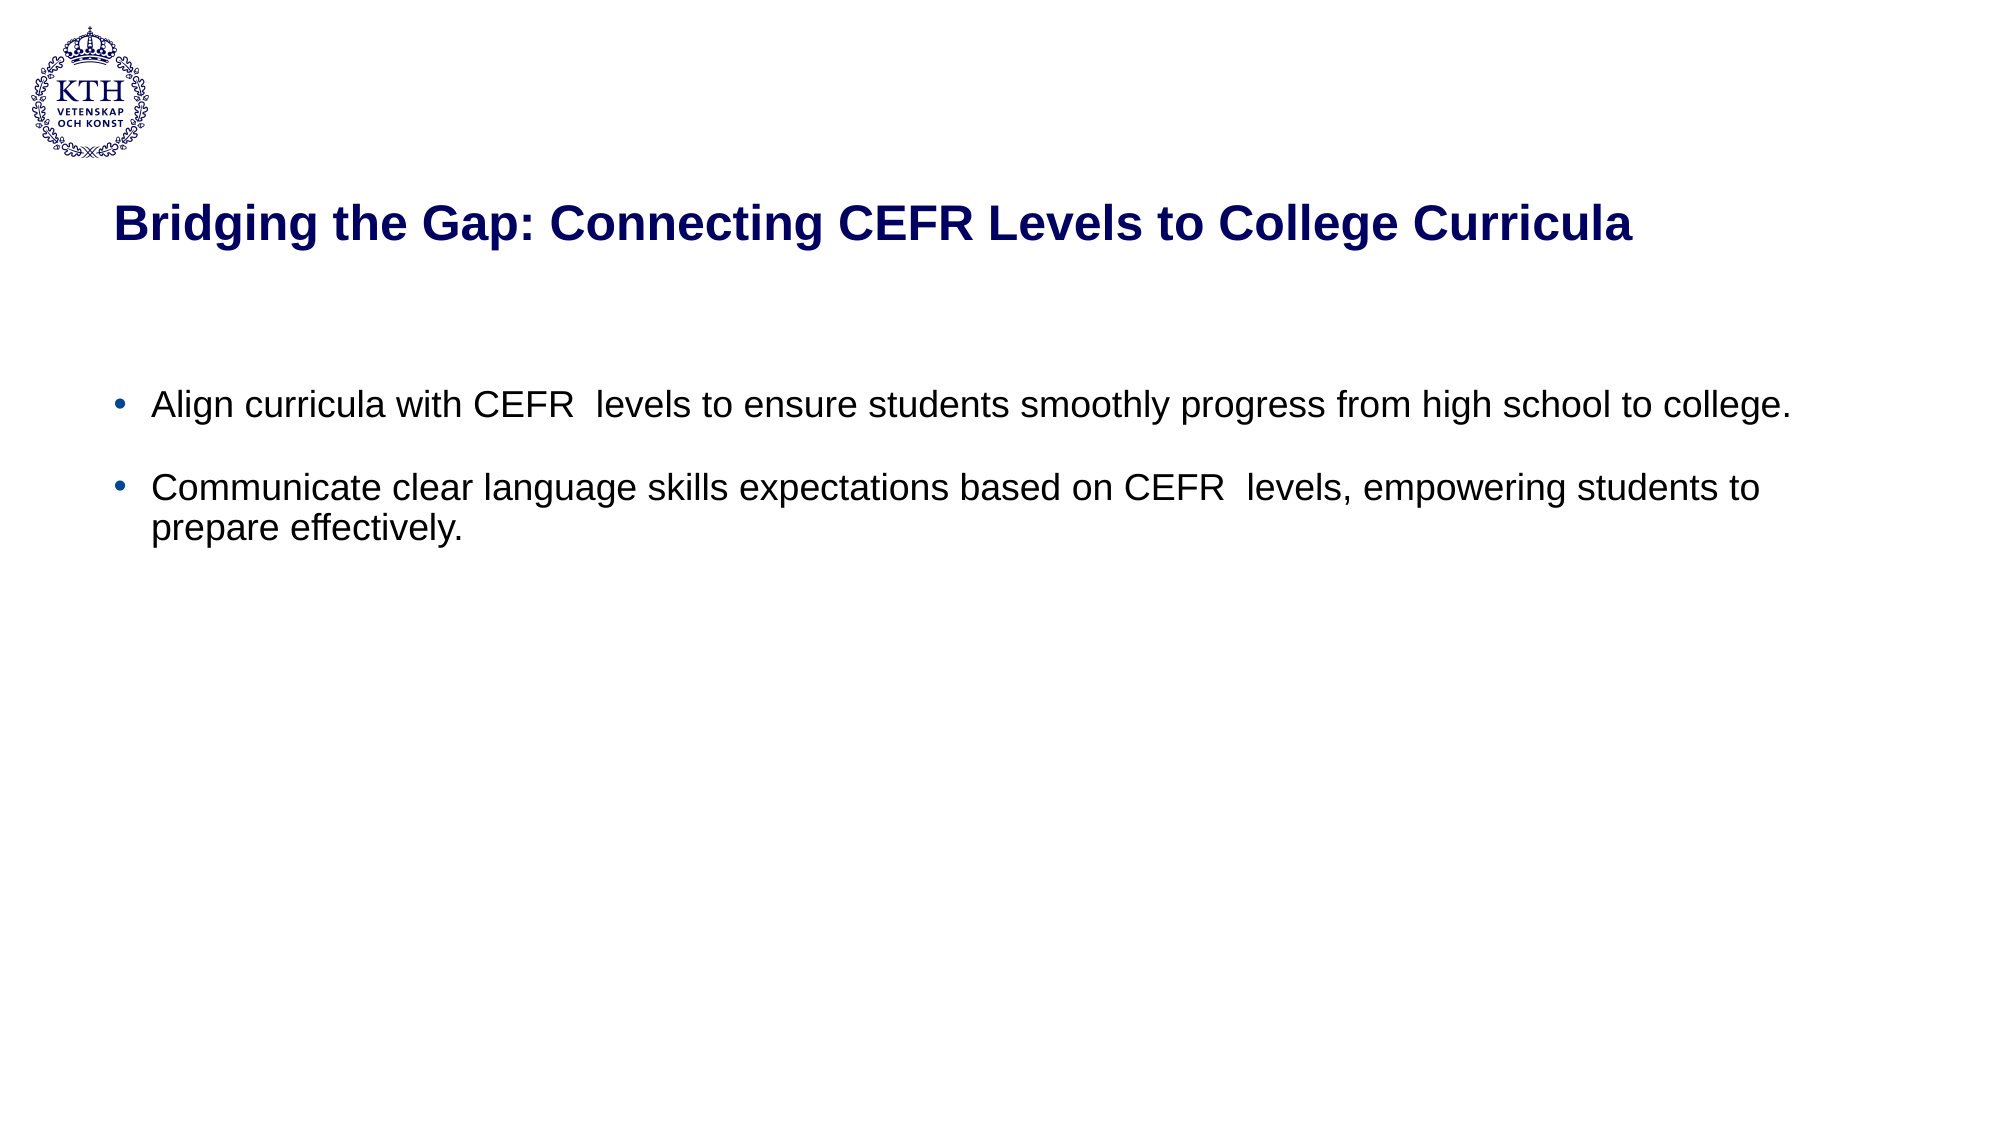

# Bridging the Gap: Connecting CEFR Levels to College Curricula

Align curricula with CEFR  levels to ensure students smoothly progress from high school to college.
Communicate clear language skills expectations based on CEFR  levels, empowering students to prepare effectively.